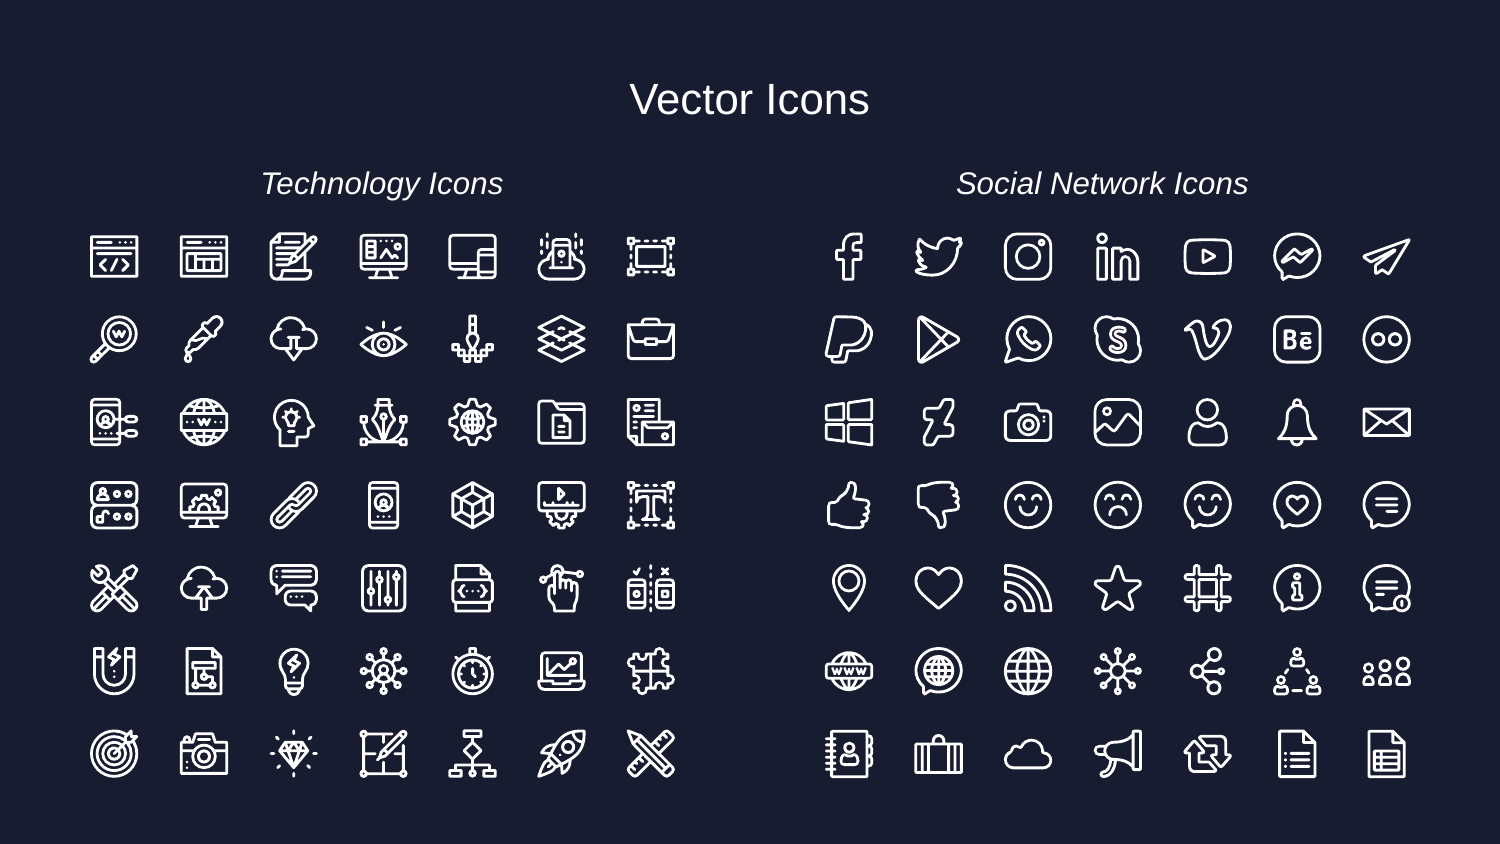

Vector Icons
Technology Icons
Social Network Icons